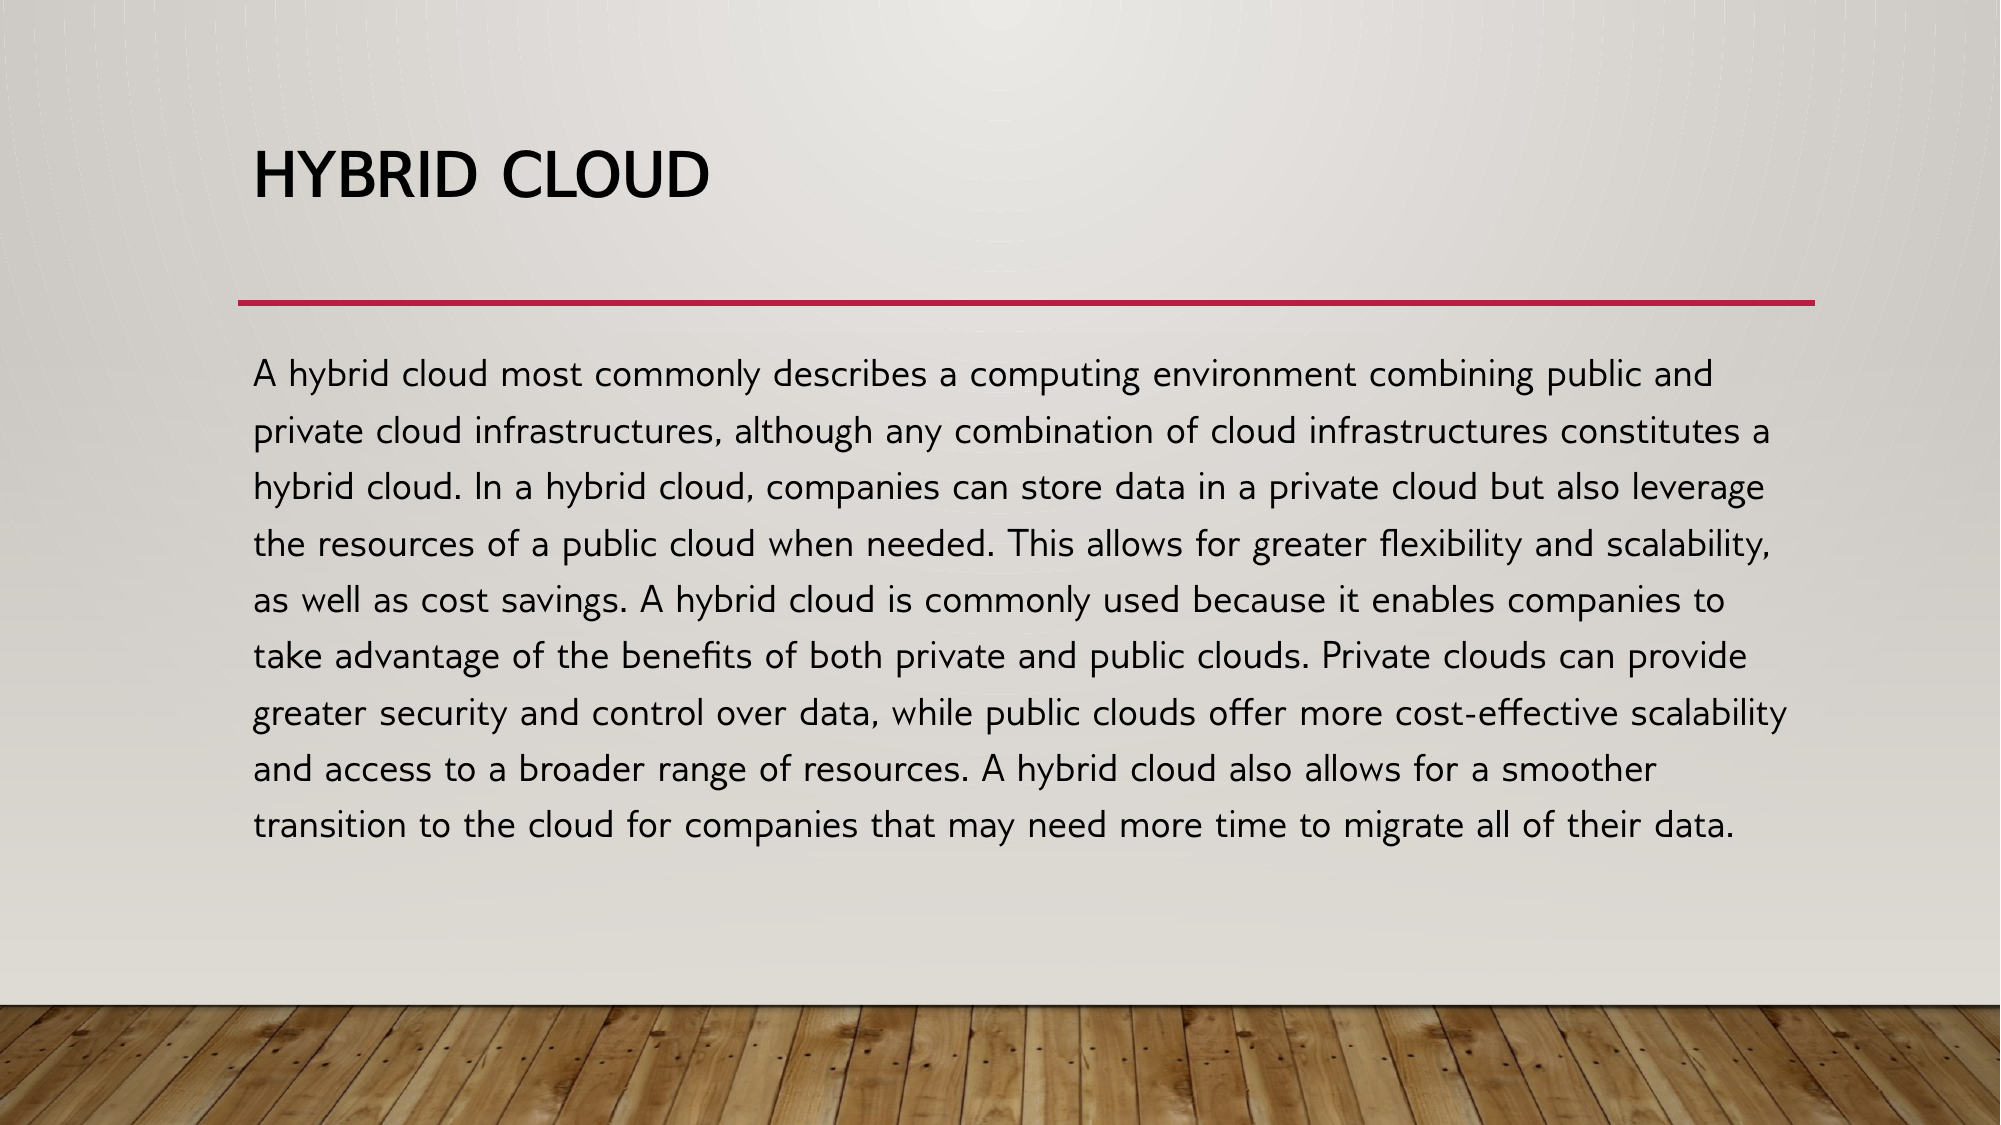

# Hybrid Cloud
A hybrid cloud most commonly describes a computing environment combining public and private cloud infrastructures, although any combination of cloud infrastructures constitutes a hybrid cloud. In a hybrid cloud, companies can store data in a private cloud but also leverage the resources of a public cloud when needed. This allows for greater flexibility and scalability, as well as cost savings. A hybrid cloud is commonly used because it enables companies to take advantage of the benefits of both private and public clouds. Private clouds can provide greater security and control over data, while public clouds offer more cost-effective scalability and access to a broader range of resources. A hybrid cloud also allows for a smoother transition to the cloud for companies that may need more time to migrate all of their data.